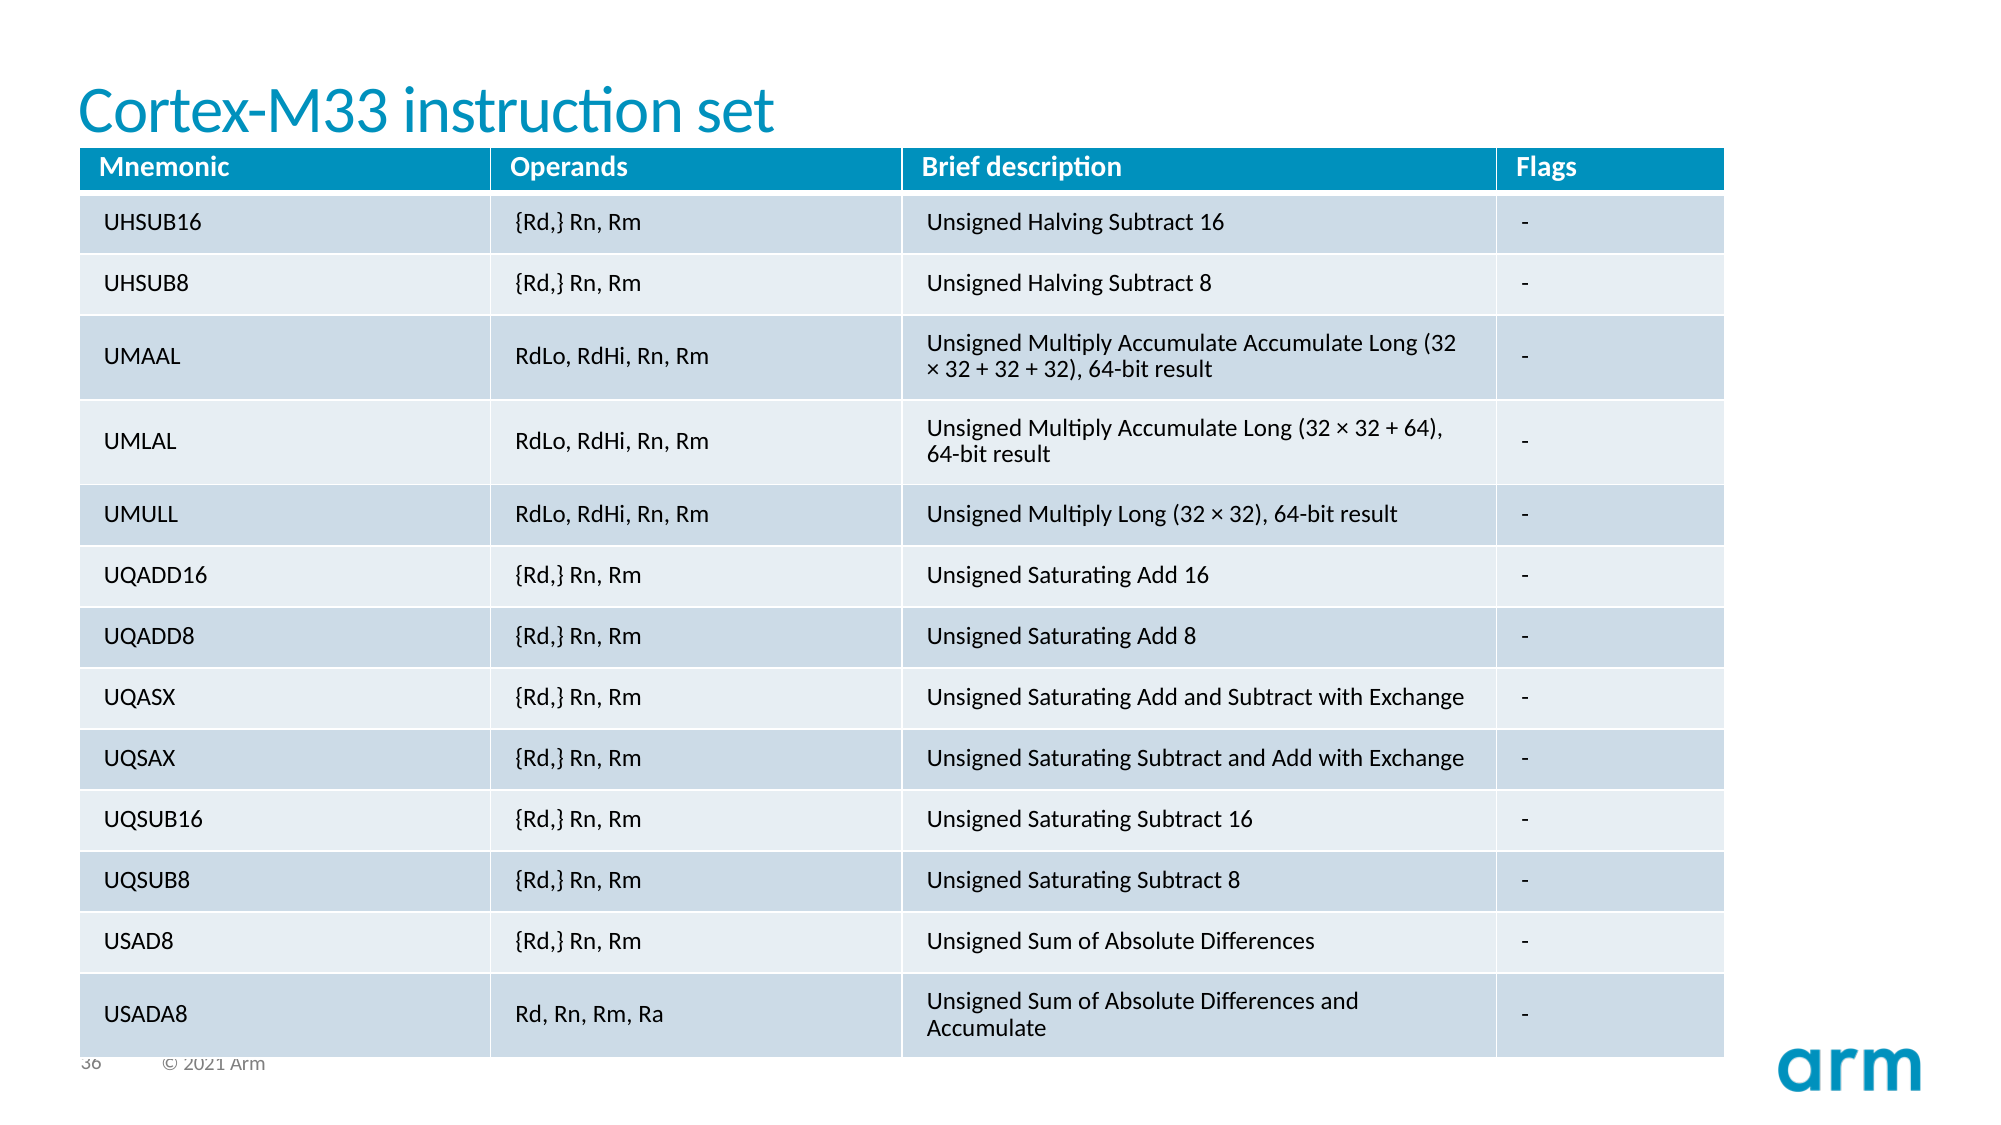

# Cortex-M33 instruction set
| Mnemonic | Operands | Brief description | Flags |
| --- | --- | --- | --- |
| UHSUB16 | {Rd,} Rn, Rm | Unsigned Halving Subtract 16 | - |
| UHSUB8 | {Rd,} Rn, Rm | Unsigned Halving Subtract 8 | - |
| UMAAL | RdLo, RdHi, Rn, Rm | Unsigned Multiply Accumulate Accumulate Long (32 × 32 + 32 + 32), 64-bit result | - |
| UMLAL | RdLo, RdHi, Rn, Rm | Unsigned Multiply Accumulate Long (32 × 32 + 64), 64-bit result | - |
| UMULL | RdLo, RdHi, Rn, Rm | Unsigned Multiply Long (32 × 32), 64-bit result | - |
| UQADD16 | {Rd,} Rn, Rm | Unsigned Saturating Add 16 | - |
| UQADD8 | {Rd,} Rn, Rm | Unsigned Saturating Add 8 | - |
| UQASX | {Rd,} Rn, Rm | Unsigned Saturating Add and Subtract with Exchange | - |
| UQSAX | {Rd,} Rn, Rm | Unsigned Saturating Subtract and Add with Exchange | - |
| UQSUB16 | {Rd,} Rn, Rm | Unsigned Saturating Subtract 16 | - |
| UQSUB8 | {Rd,} Rn, Rm | Unsigned Saturating Subtract 8 | - |
| USAD8 | {Rd,} Rn, Rm | Unsigned Sum of Absolute Differences | - |
| USADA8 | Rd, Rn, Rm, Ra | Unsigned Sum of Absolute Differences and Accumulate | - |